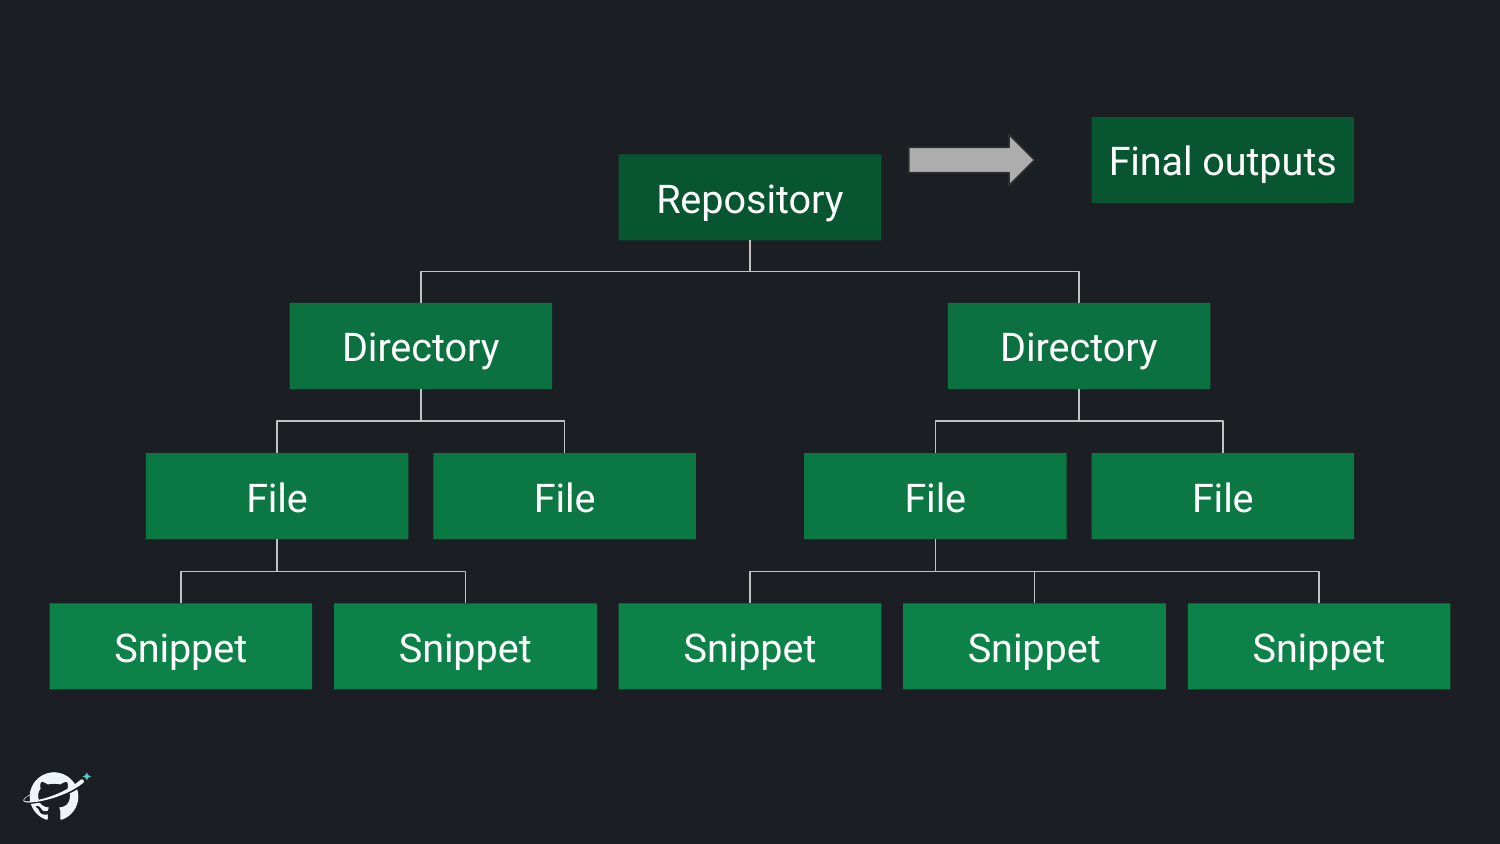

Final outputs

Repository
Directory
Directory
File
File
File
File
Snippet
Snippet
Snippet
Snippet
Snippet